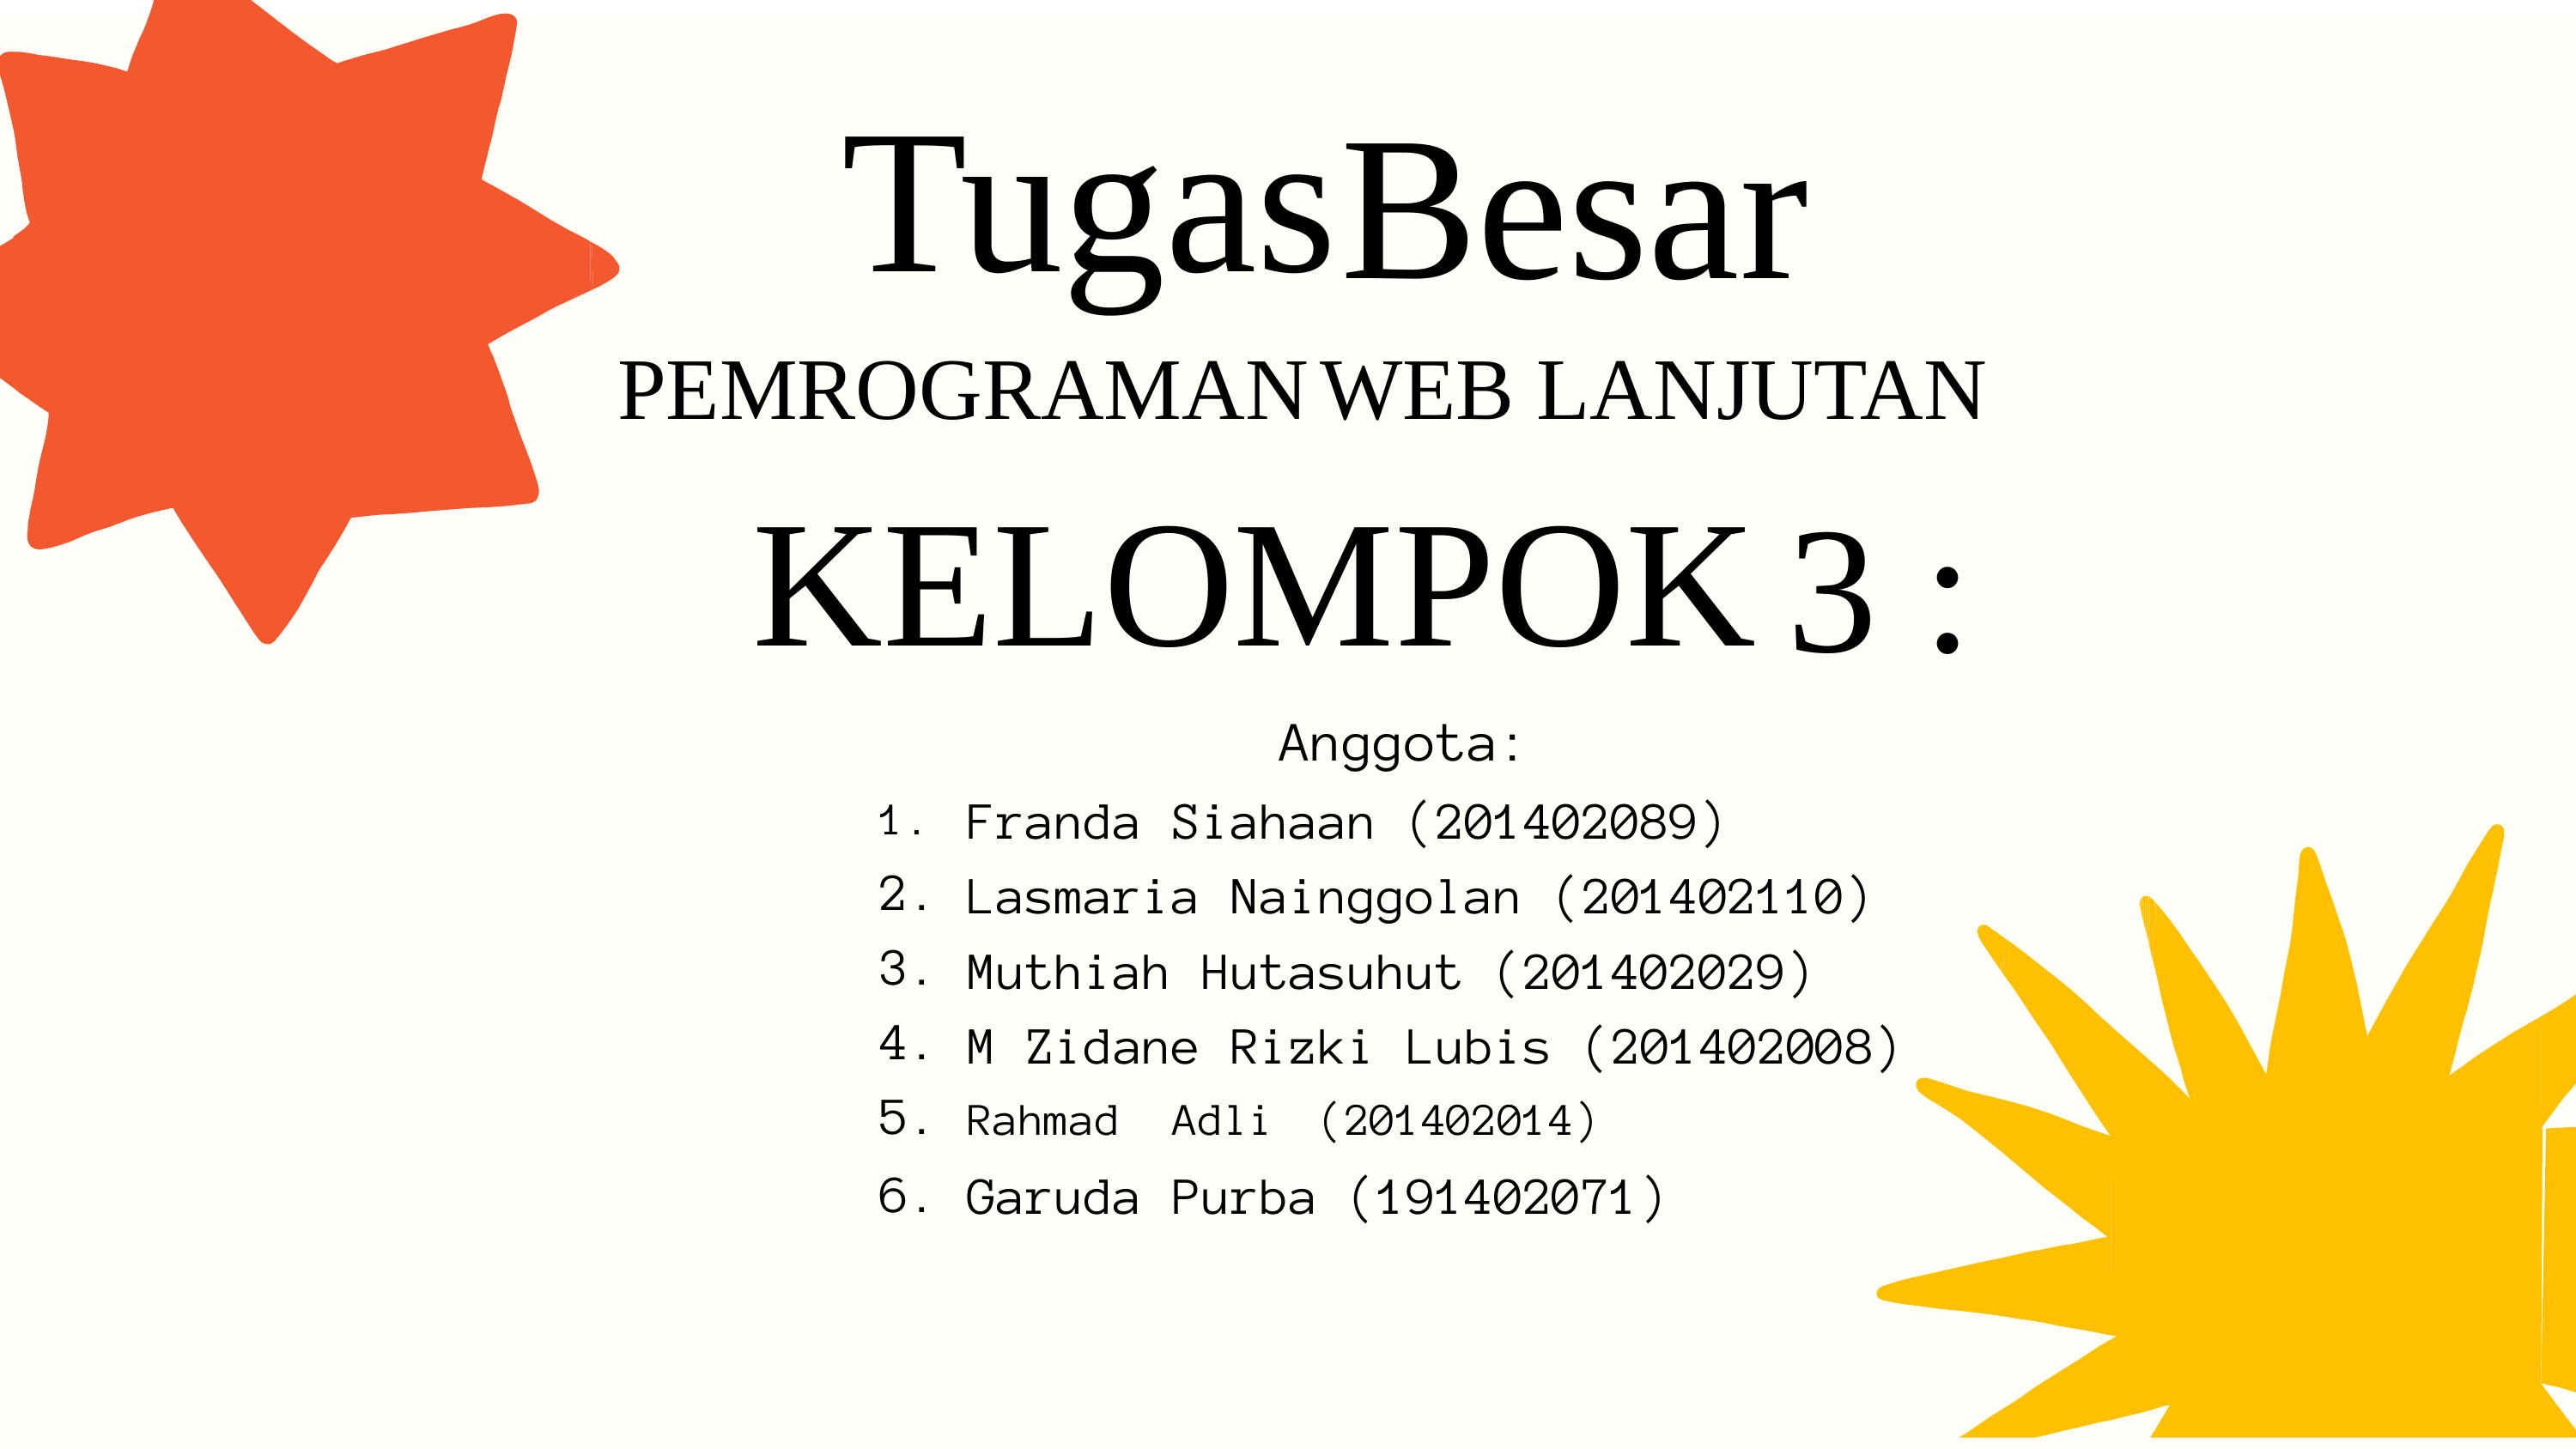

Tugas
Besar

PEMROGRAMAN
WEB
LANJUTAN
KELOMPOK
Anggota:
3 :
1.
2.
3.
4.
5.
6.
Franda
Siahaan
(201402089)
Lasmaria
Nainggolan
(201402110)

Muthiah
Hutasuhut
(201402029)
M
Zidane
Rizki
Lubis
(201402008)
Rahmad
Garuda
Adli
Purba
(201402014)
(191402071)